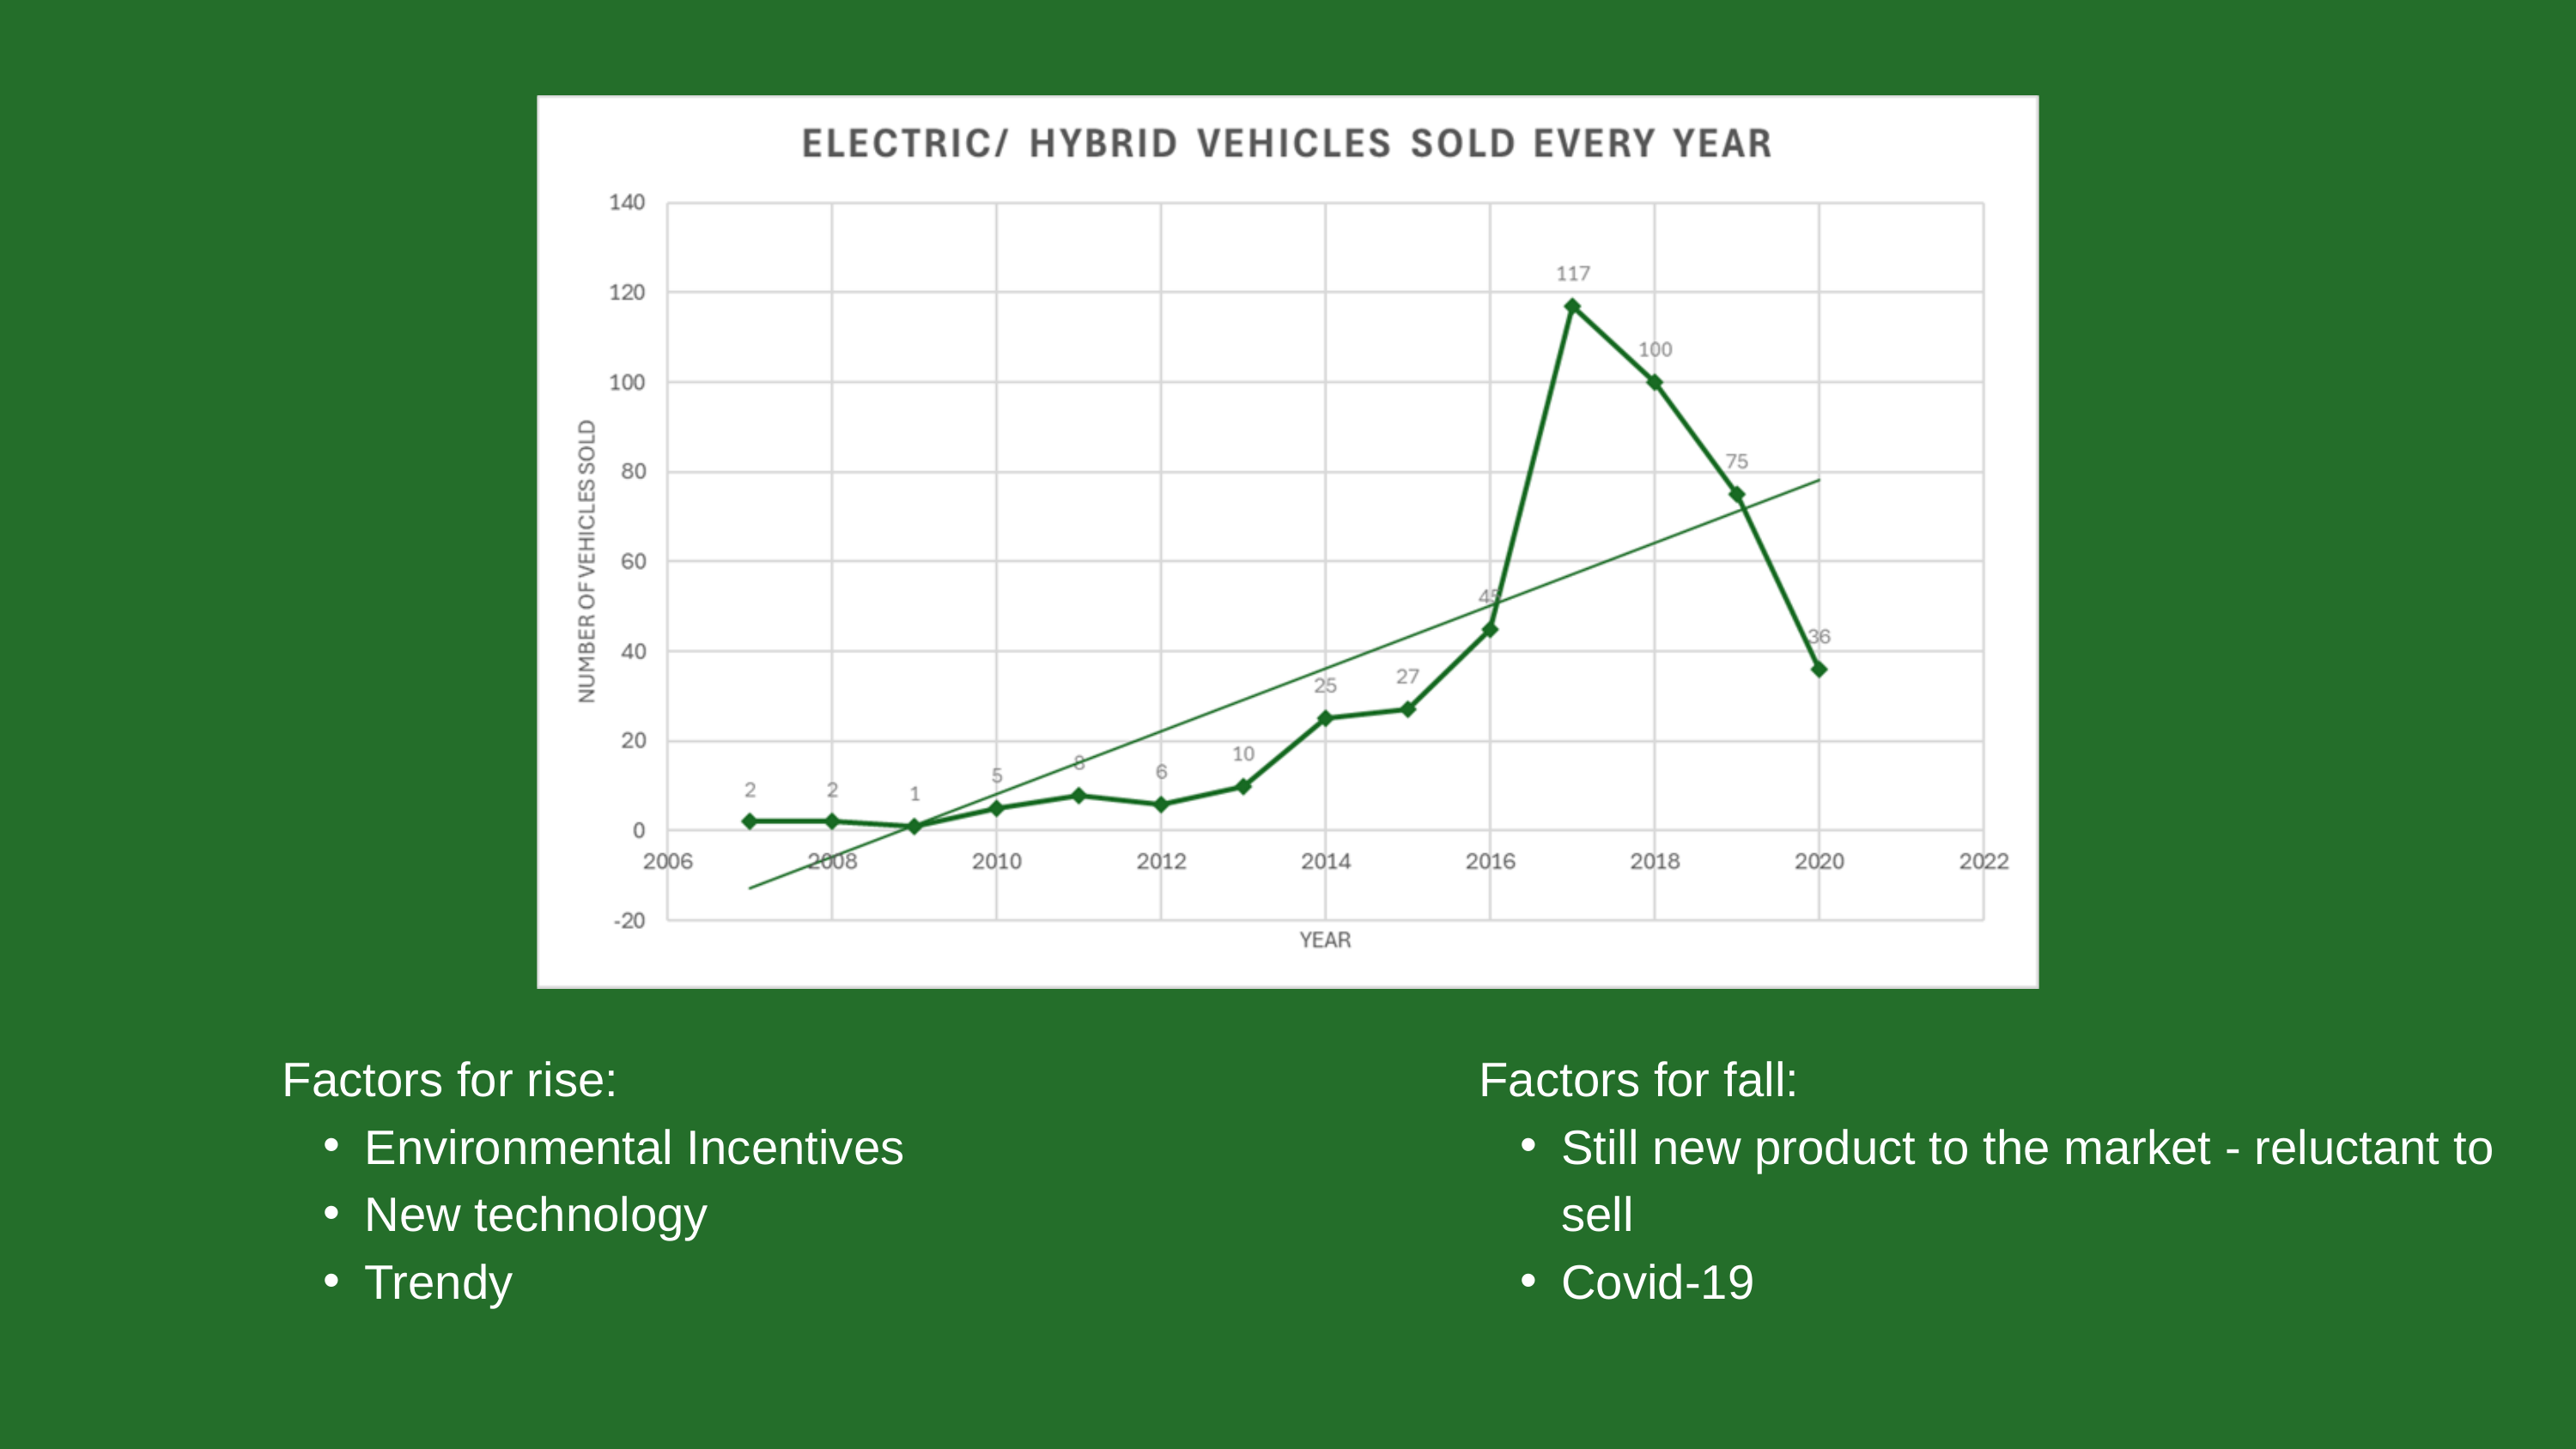

Factors for rise:
Environmental Incentives
New technology
Trendy
Factors for fall:
Still new product to the market - reluctant to sell
Covid-19